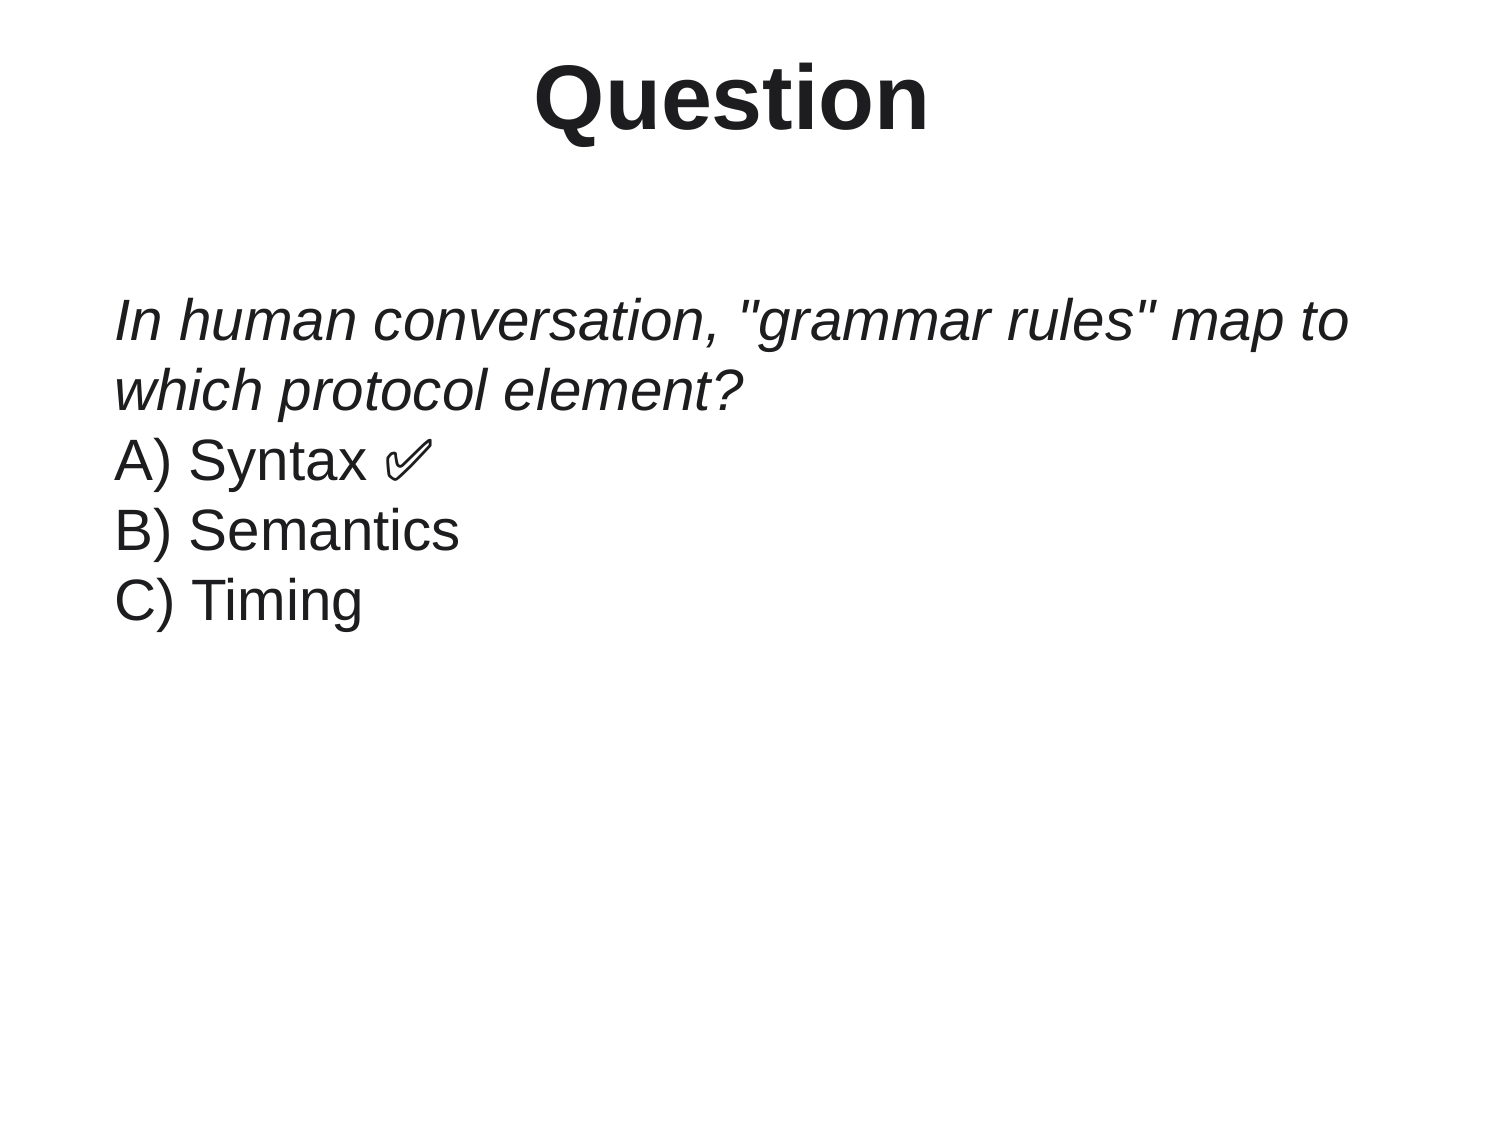

# Question
In human conversation, "grammar rules" map to which protocol element?
A) Syntax ✅
B) Semantics
C) Timing